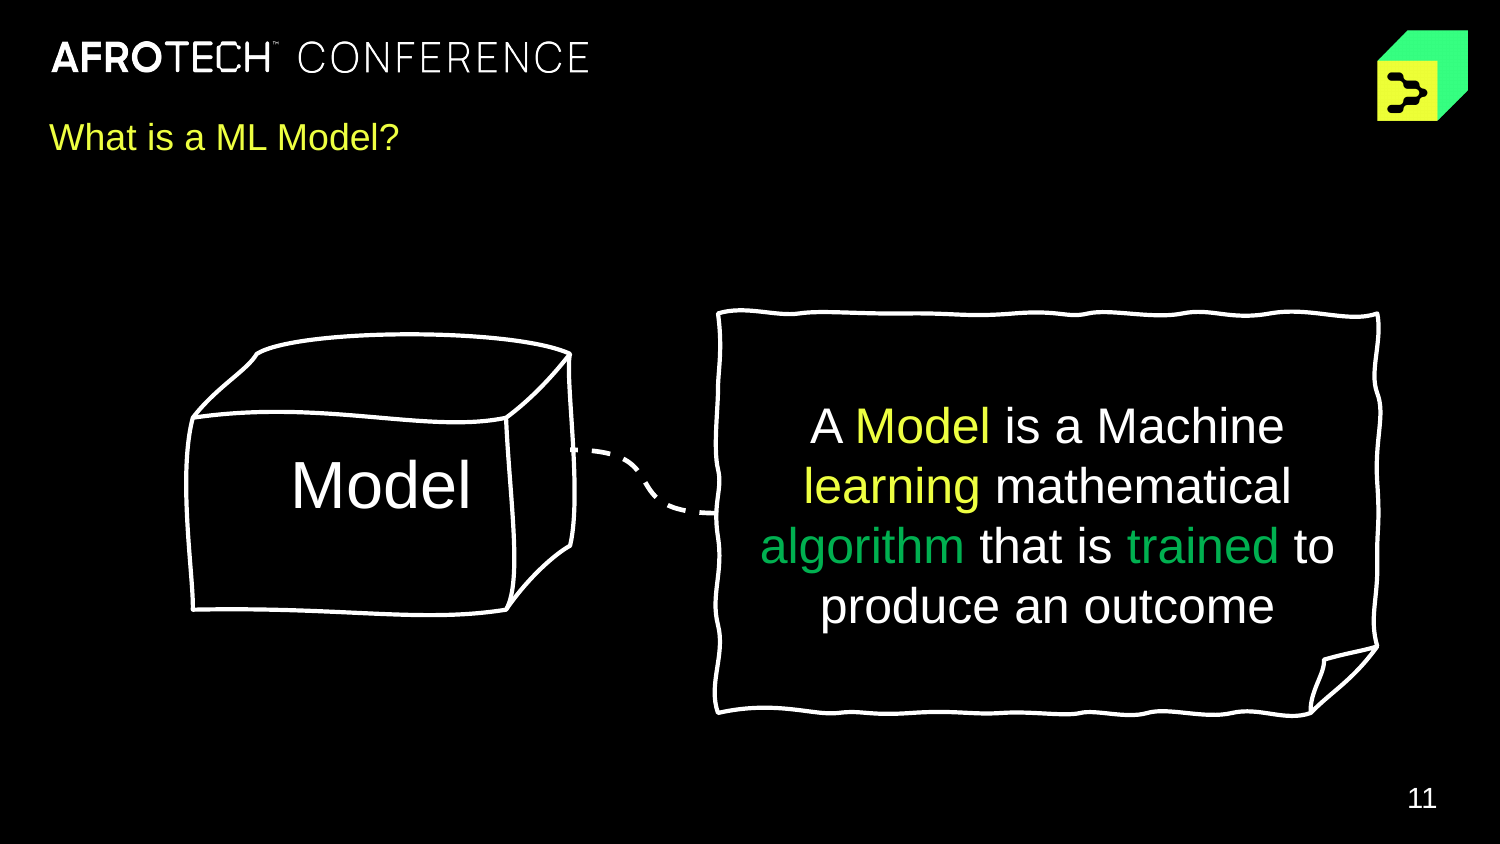

What is a ML Model?
A Model is a Machine learning mathematical algorithm that is trained to produce an outcome
Model
11